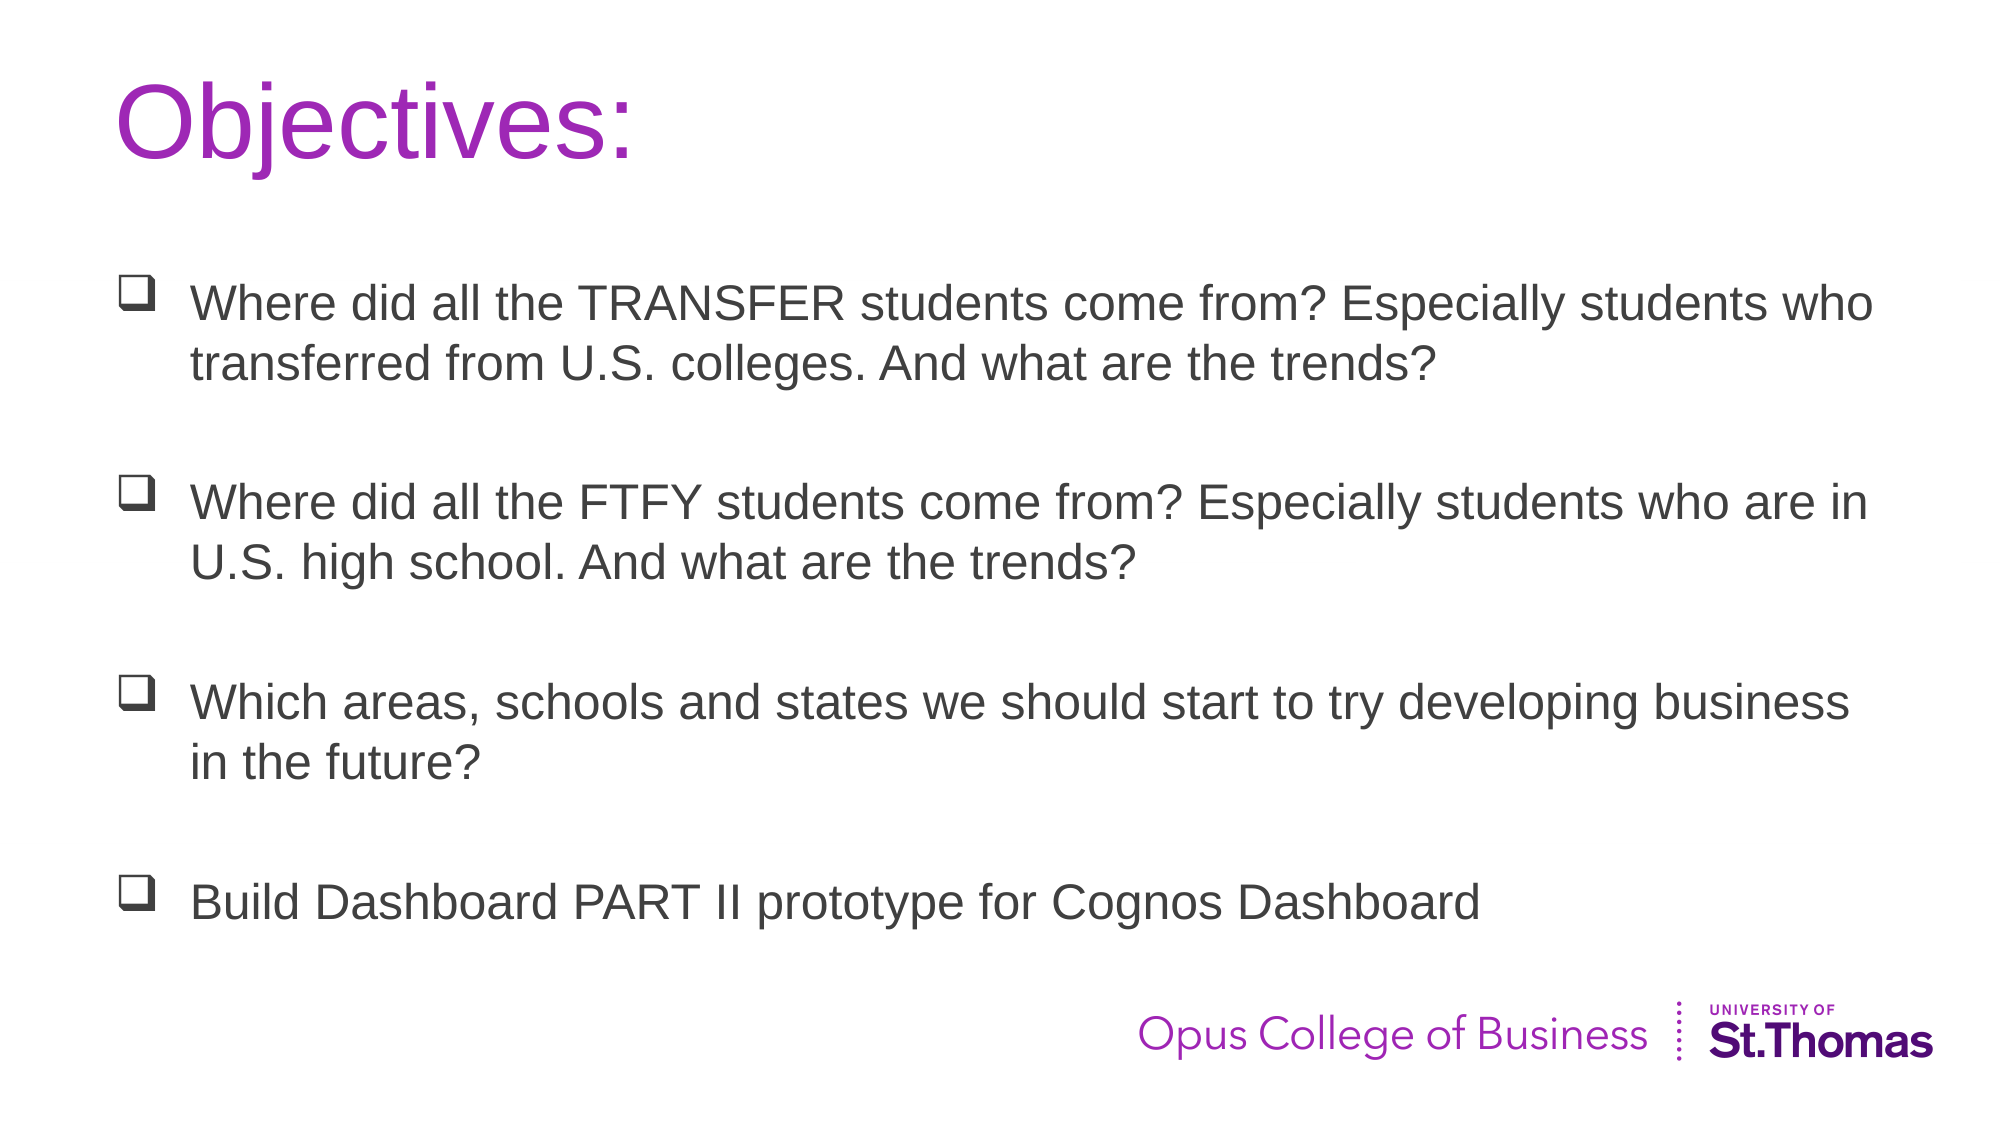

# Objectives:
Where did all the TRANSFER students come from? Especially students who transferred from U.S. colleges. And what are the trends?

Where did all the FTFY students come from? Especially students who are in U.S. high school. And what are the trends?

Which areas, schools and states we should start to try developing business in the future?

Build Dashboard PART II prototype for Cognos Dashboard